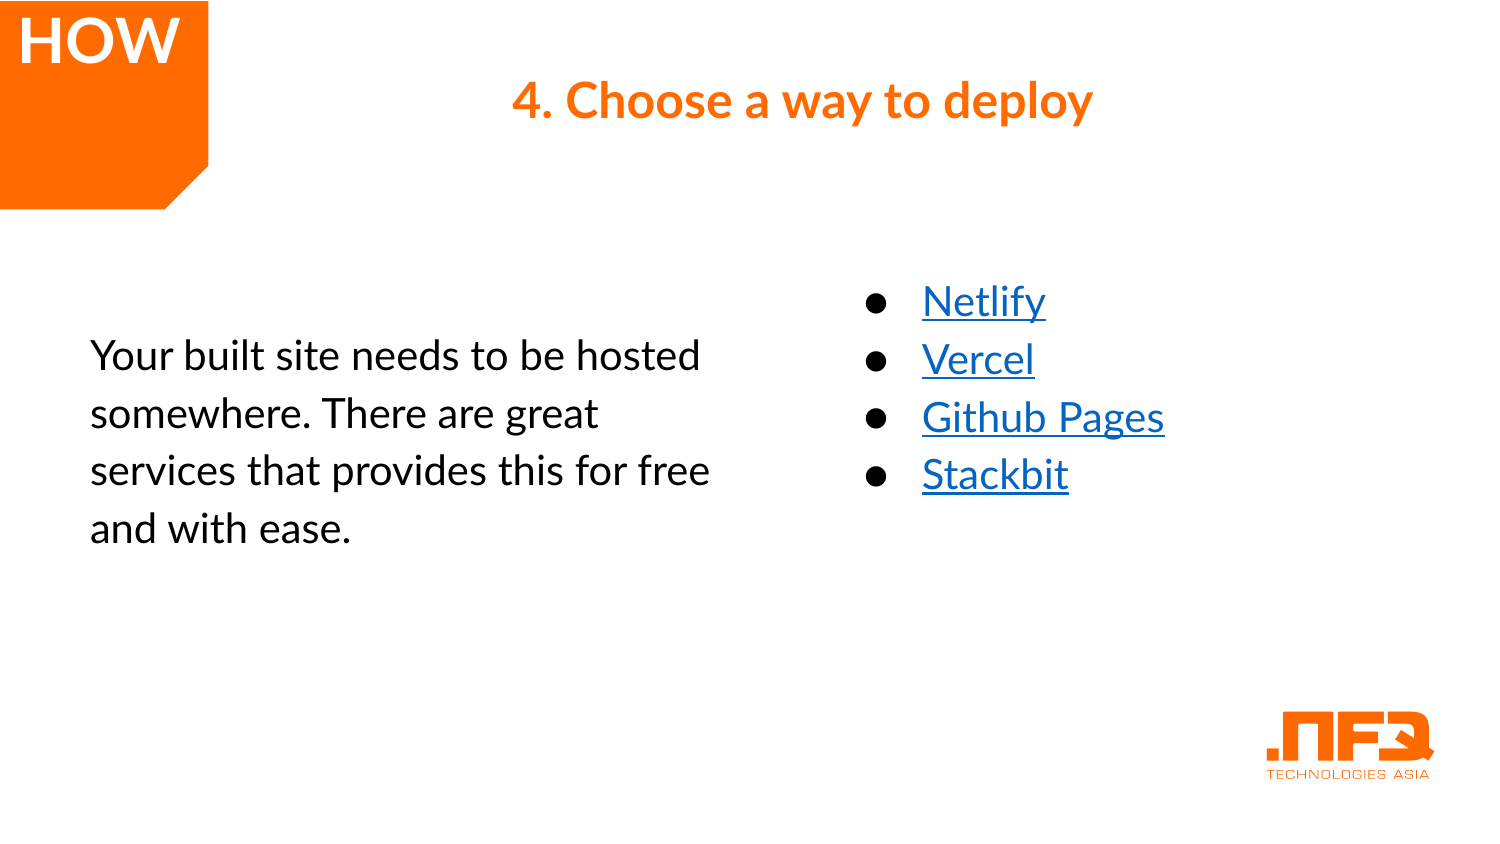

HOW
4. Choose a way to deploy
Your built site needs to be hosted somewhere. There are great services that provides this for free and with ease.

Netlify
Vercel
Github Pages
Stackbit